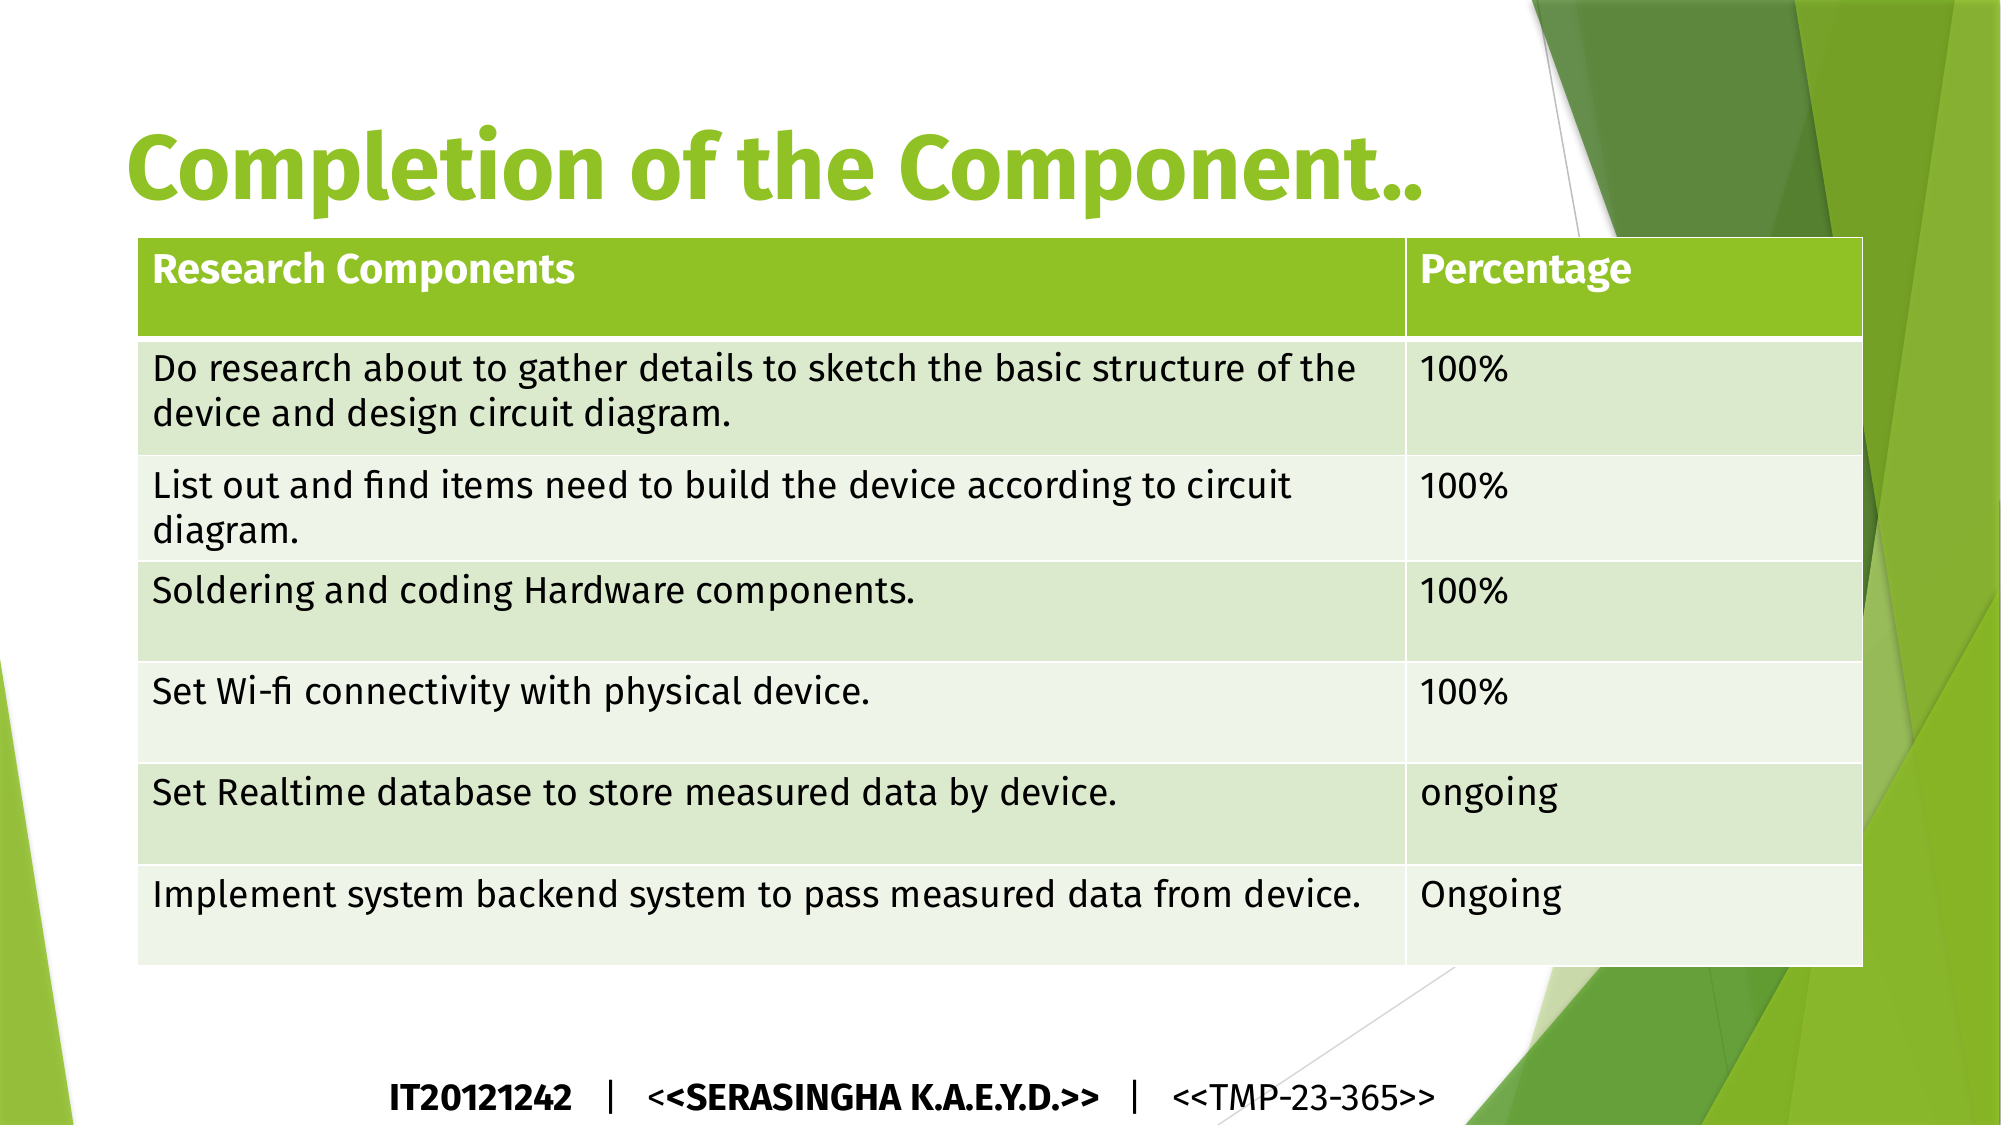

# Completion of the Component..
| Research Components | Percentage |
| --- | --- |
| Do research about to gather details to sketch the basic structure of the device and design circuit diagram. | 100% |
| List out and find items need to build the device according to circuit diagram. | 100% |
| Soldering and coding Hardware components. | 100% |
| Set Wi-fi connectivity with physical device. | 100% |
| Set Realtime database to store measured data by device. | ongoing |
| Implement system backend system to pass measured data from device. | Ongoing |
IT20121242   |   <<SERASINGHA K.A.E.Y.D.>>   |   <<TMP-23-365>>